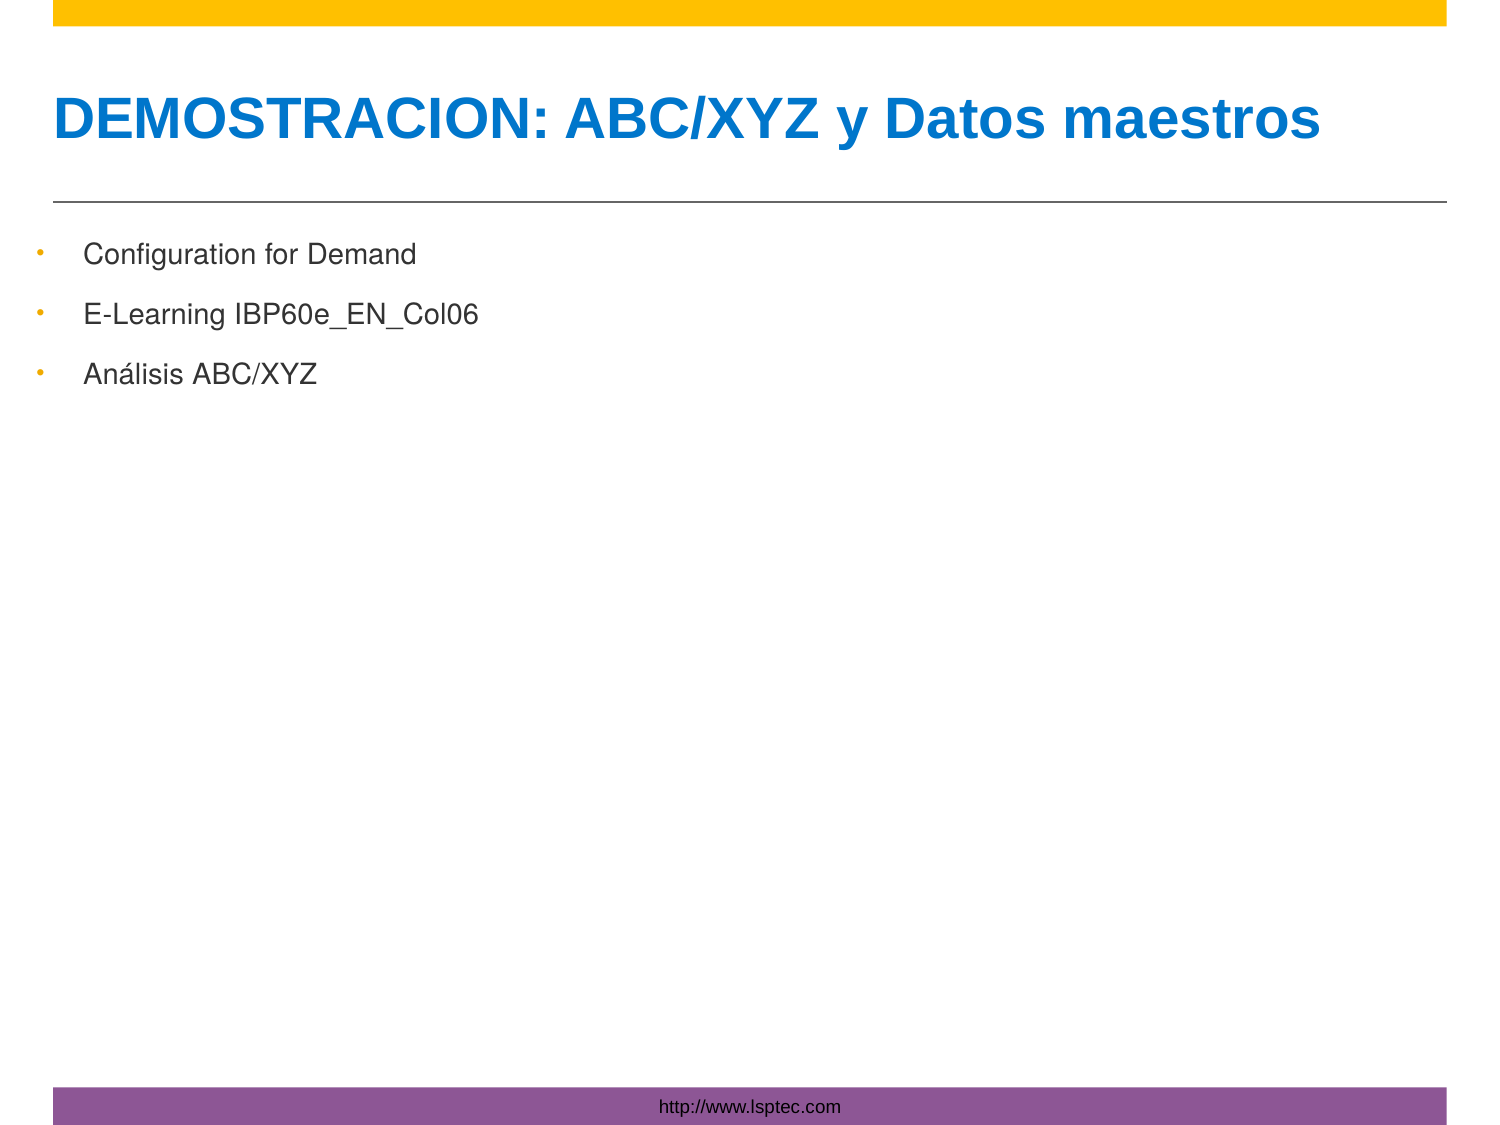

# DEMOSTRACION: ABC/XYZ y Datos maestros
Configuration for Demand
E-Learning IBP60e_EN_Col06
Análisis ABC/XYZ